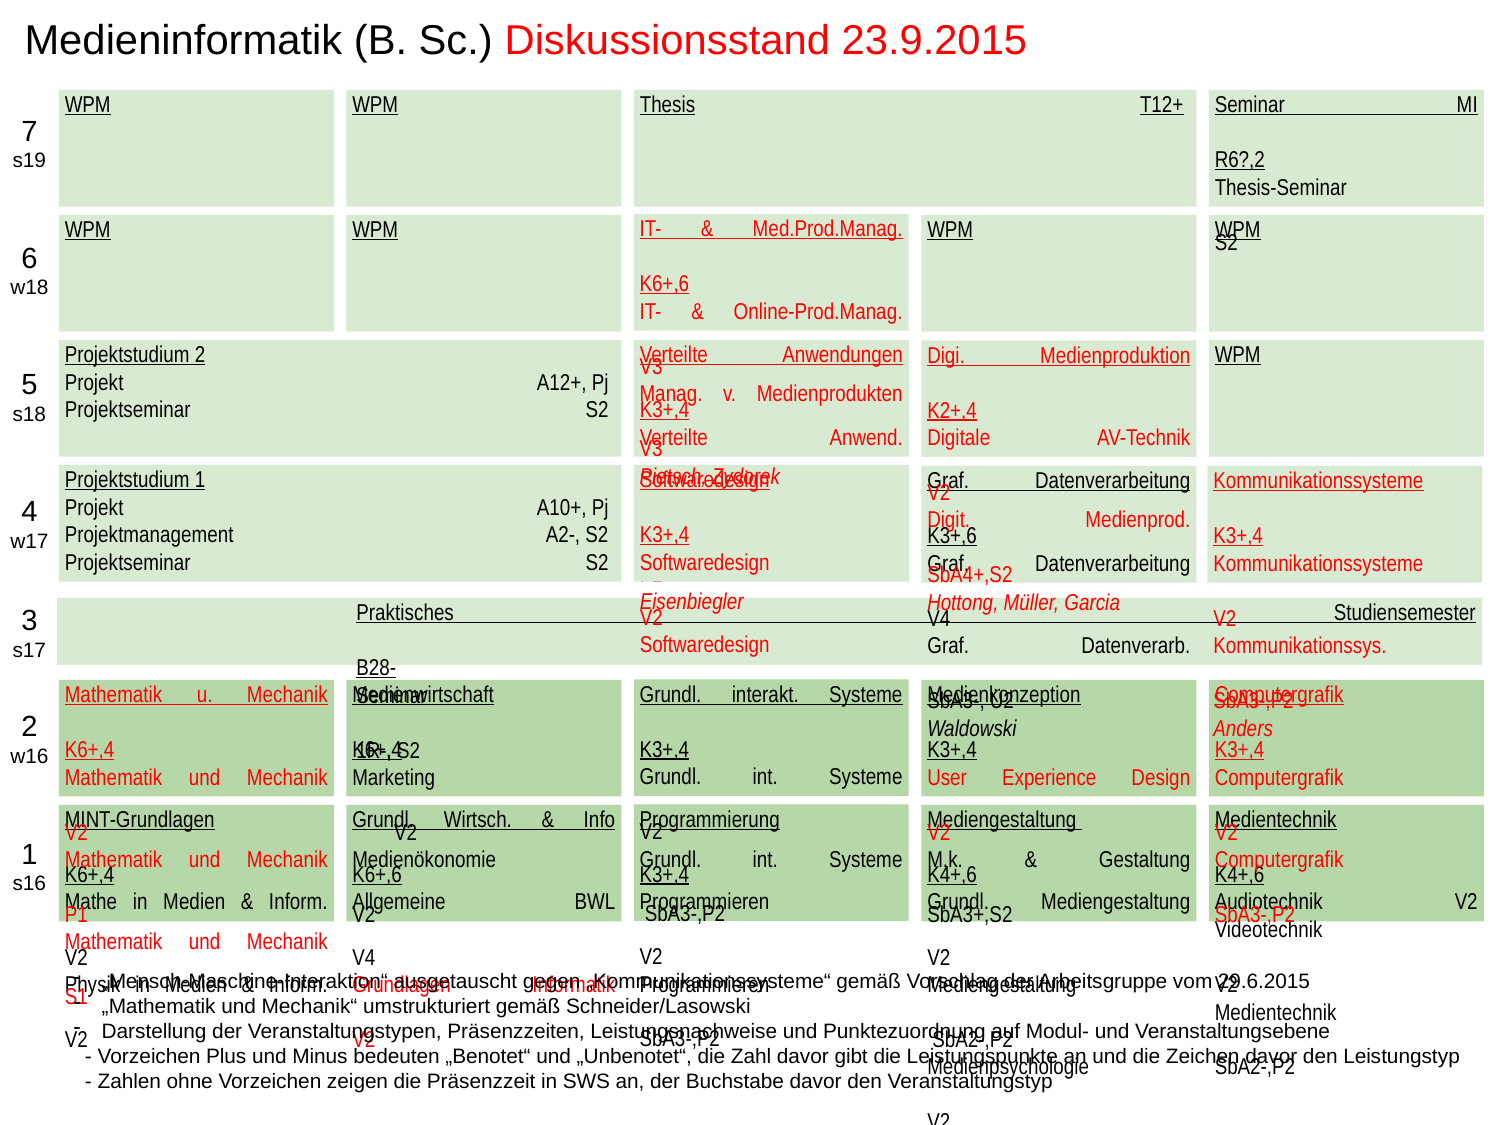

Medieninformatik (B. Sc.) Diskussionsstand 23.9.2015
WPM
WPM
Thesis	T12+
Seminar MI	R6?,2
Thesis-Seminar	S2
7
s19
IT- & Med.Prod.Manag.	K6+,6
IT- & Online-Prod.Manag. 	V3
Manag. v. Medienprodukten	V3
Pietsch, Zydorek
WPM
WPM
WPM
WPM
6
w18
Projektstudium 2
Projekt	A12+, Pj
Projektseminar	S2
Verteilte Anwendungen	K3+,4
Verteilte Anwend.	SbA3-,V2
Verteilte Anwend.	P2
Eisenbiegler
WPM
Digi. Medienproduktion	K2+,4
Digitale AV-Technik	V2
Digit. Medienprod. 	SbA4+,S2
Hottong, Müller, Garcia
5
s18
Projektstudium 1
Projekt	A10+, Pj
Projektmanagement 	A2-, S2
Projektseminar	S2
Softwaredesign	K3+,4
Softwaredesign	V2
Softwaredesign	SbA3-, P2
Müller, Dell‘Oro
Graf. Datenverarbeitung	K3+,6
Graf. Datenverarbeitung	V4
Graf. Datenverarb.	SbA3-, Ü2
Waldowski
Kommunikationssysteme	K3+,4
Kommunikationssysteme	V2
Kommunikationssys.	SbA3-,P2
Anders
4
w17
3
s17
Praktisches Studiensemester	B28-
Seminar	1R-, S2
Grundl. interakt. Systeme	K3+,4
Grundl. int. Systeme	V2
Grundl. int. Systeme	 SbA3-,P2
Mathematik u. Mechanik	K6+,4
Mathematik und Mechanik	V2
Mathematik und Mechanik	P1
Mathematik und Mechanik	S1

Medienwirtschaft	K6+,4
Marketing 	        V2
Medienökonomie	V2
Medienkonzeption	K3+,4
User Experience Design	V2
M.k. & Gestaltung	SbA3+,S2
Computergrafik	K3+,4
Computergrafik	V2
Computergrafik	SbA3-,P2
2
w16
Programmierung	K3+,4
Programmieren	V2
Programmieren	SbA3-,P2
MINT-Grundlagen	K6+,4
Mathe in Medien & Inform.	V2
Physik in Medien & Inform.	V2
Grundl. Wirtsch. & Info	K6+,6
Allgemeine BWL	V4
Grundlagen Informatik 	V2
Mediengestaltung 	K4+,6
Grundl. Mediengestaltung	V2
Mediengestaltung	 SbA2-,P2
Medienpsychologie	V2
Medientechnik	K4+,6
Audiotechnik    V2 Videotechnik 	V2
Medientechnik	SbA2-,P2
1
s16
„Mensch-Maschine-Interaktion“ ausgetauscht gegen „Kommunikationssysteme“ gemäß Vorschlag der Arbeitsgruppe vom 29.6.2015
„Mathematik und Mechanik“ umstrukturiert gemäß Schneider/Lasowski
Darstellung der Veranstaltungstypen, Präsenzzeiten, Leistungsnachweise und Punktezuordnung auf Modul- und Veranstaltungsebene
  - Vorzeichen Plus und Minus bedeuten „Benotet“ und „Unbenotet“, die Zahl davor gibt die Leistungspunkte an und die Zeichen davor den Leistungstyp
  - Zahlen ohne Vorzeichen zeigen die Präsenzzeit in SWS an, der Buchstabe davor den Veranstaltungstyp